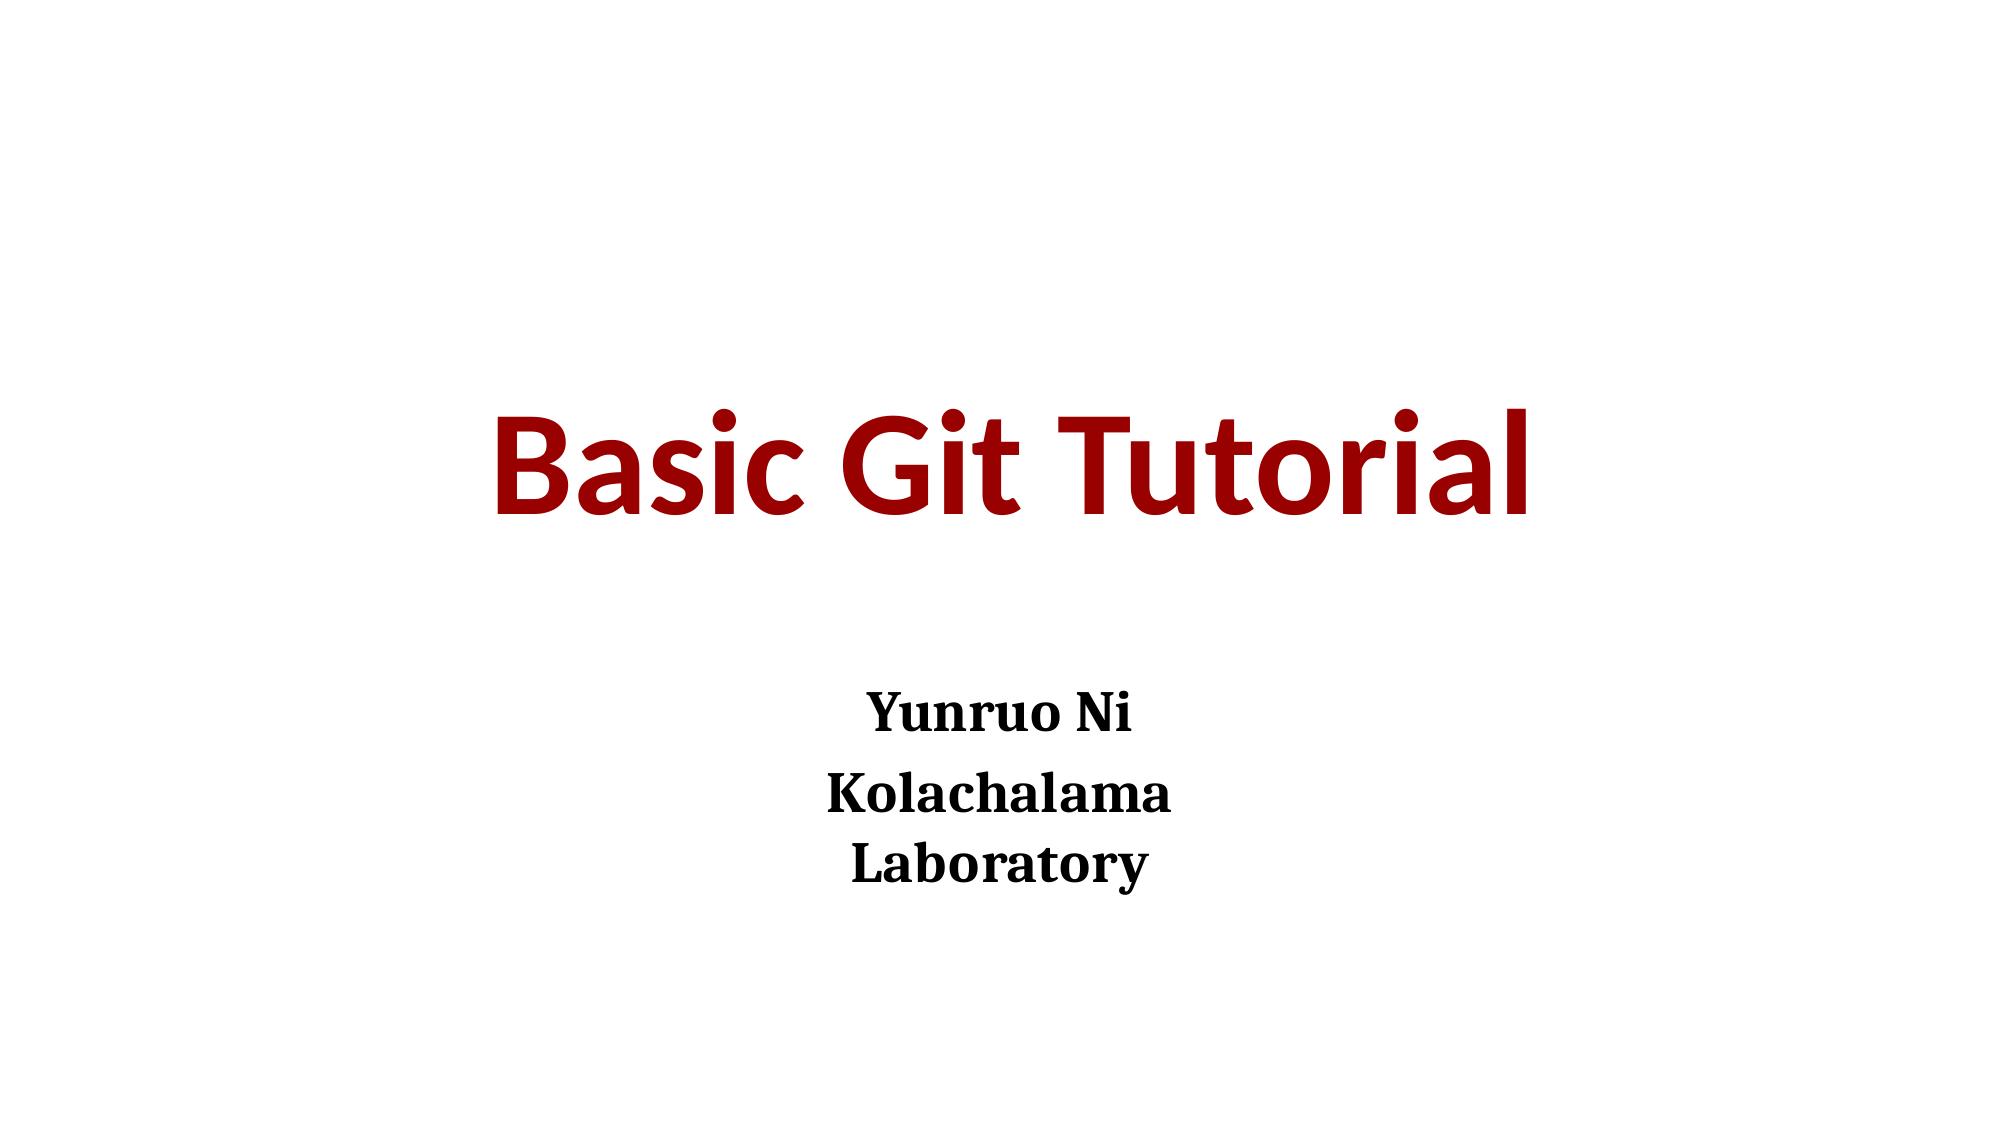

# Basic Git Tutorial
Yunruo Ni
Kolachalama Laboratory